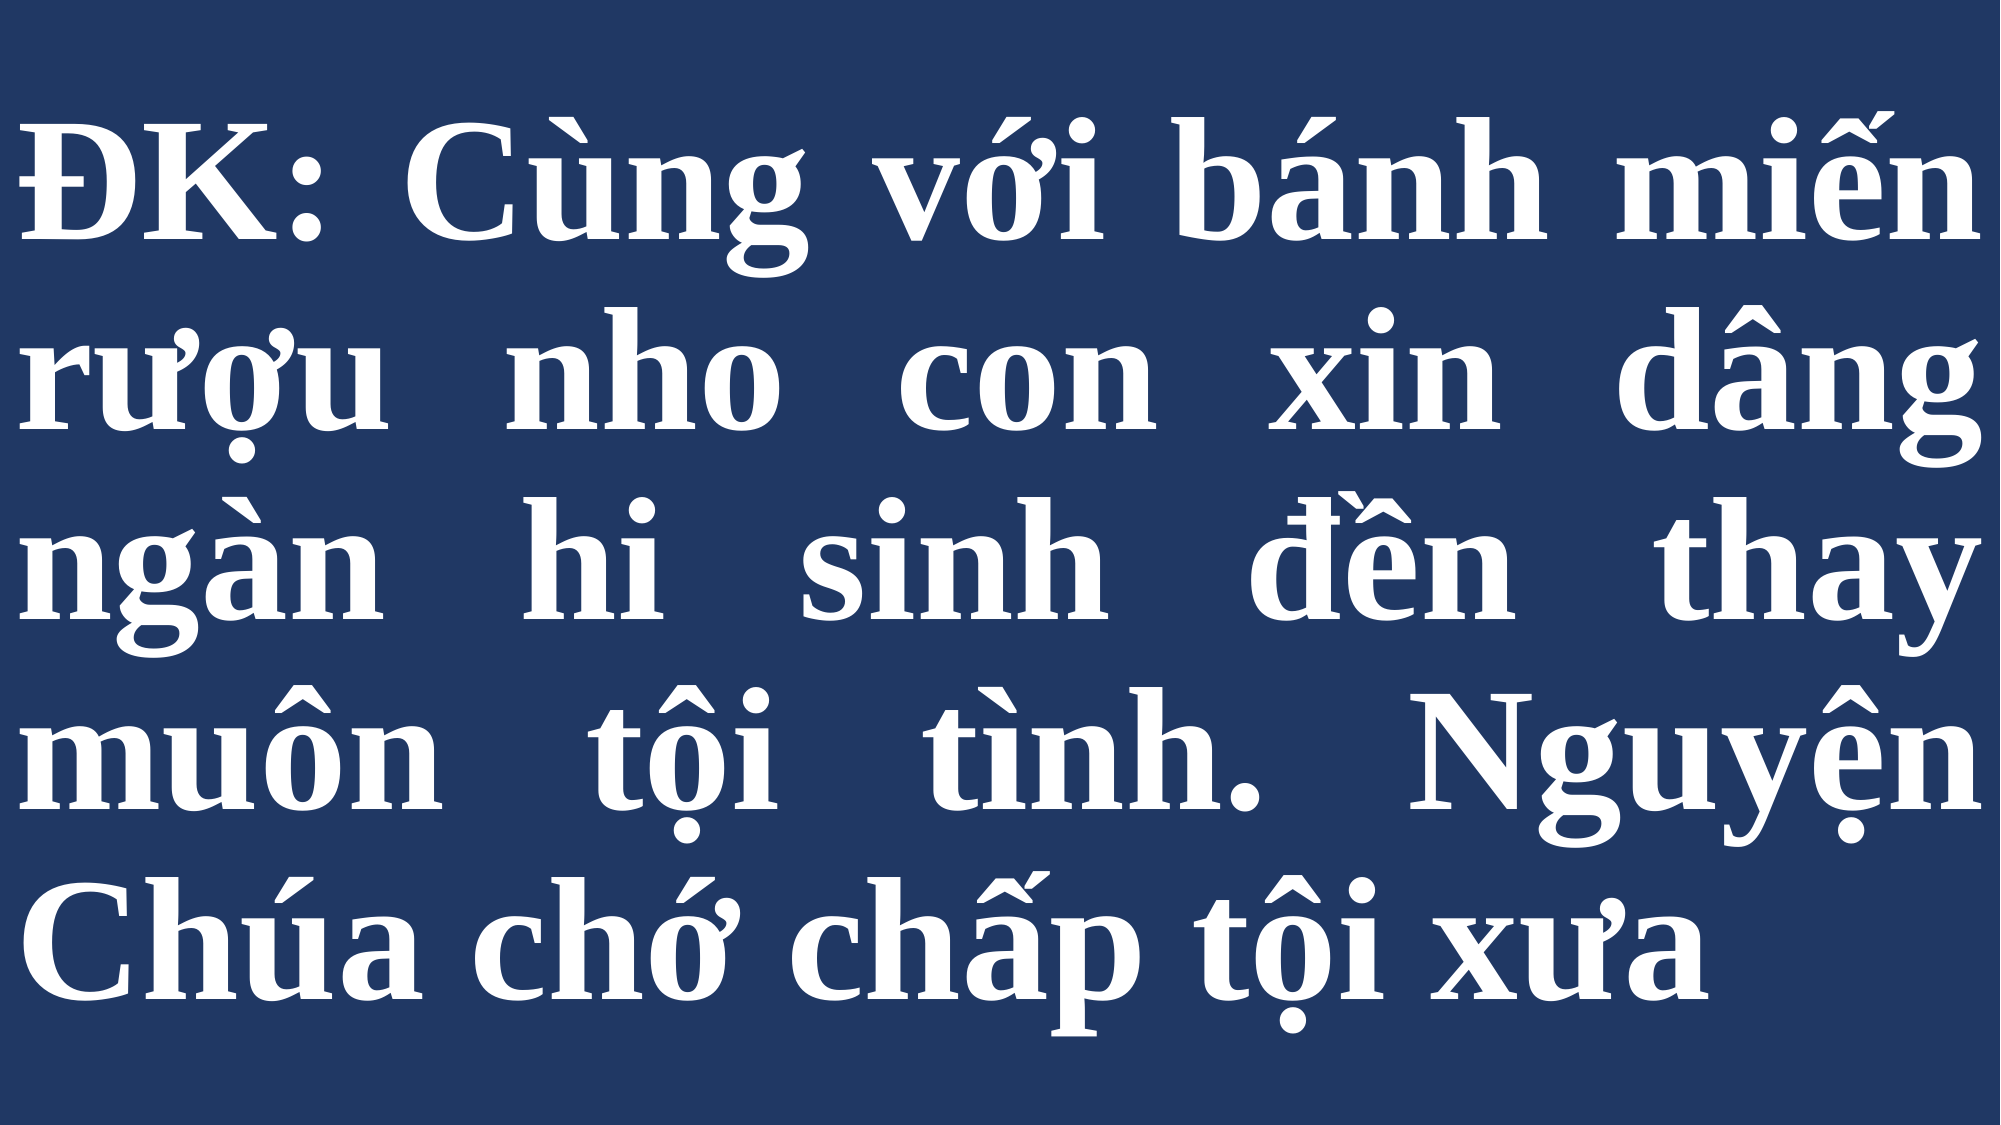

# ĐK: Cùng với bánh miến rượu nho con xin dâng ngàn hi sinh đền thay muôn tội tình. Nguyện Chúa chớ chấp tội xưa